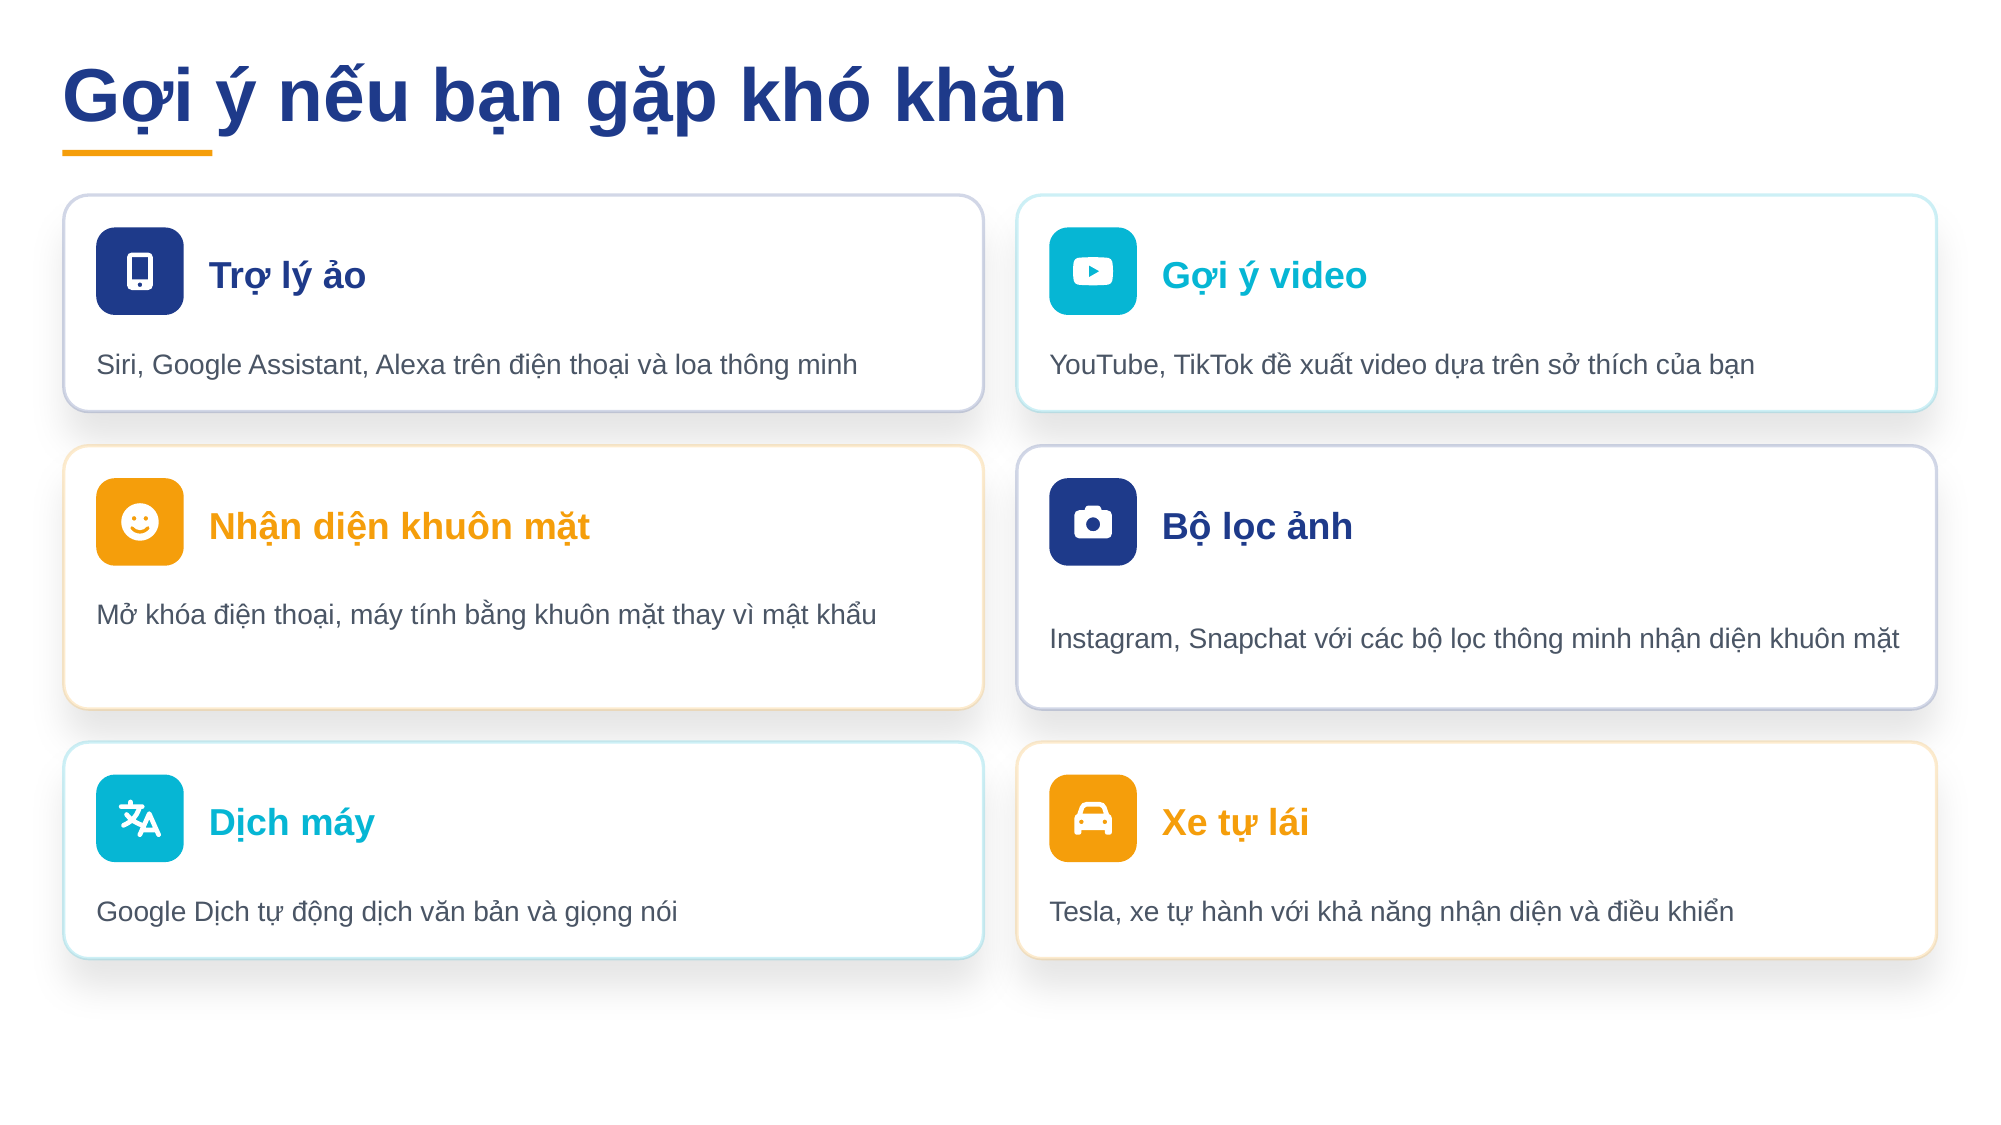

Gợi ý nếu bạn gặp khó khăn

Trợ lý ảo
Gợi ý video

Siri, Google Assistant, Alexa trên điện thoại và loa thông minh
YouTube, TikTok đề xuất video dựa trên sở thích của bạn

Nhận diện khuôn mặt
Bộ lọc ảnh

Mở khóa điện thoại, máy tính bằng khuôn mặt thay vì mật khẩu
Instagram, Snapchat với các bộ lọc thông minh nhận diện khuôn mặt

Dịch máy
Xe tự lái

Google Dịch tự động dịch văn bản và giọng nói
Tesla, xe tự hành với khả năng nhận diện và điều khiển